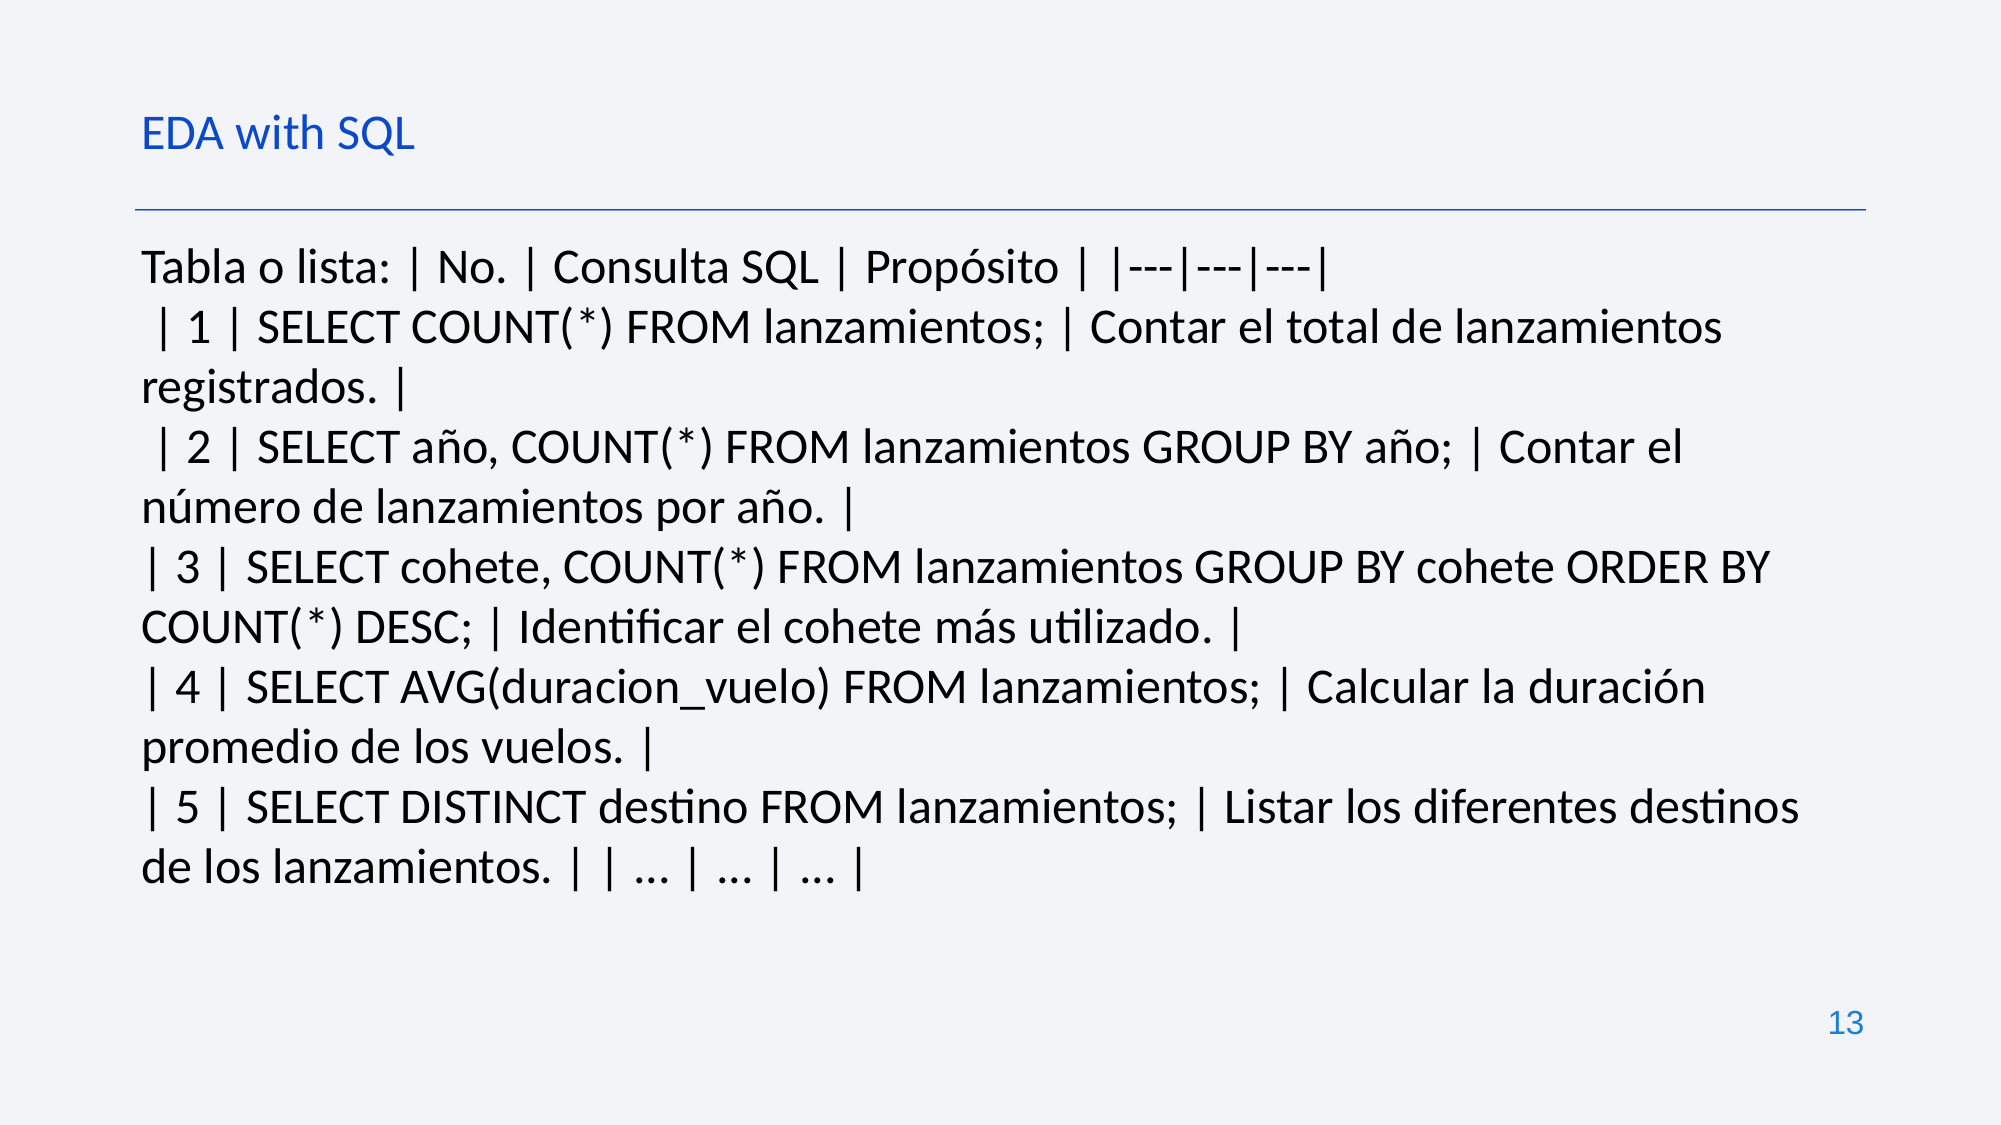

EDA with SQL
Tabla o lista: | No. | Consulta SQL | Propósito | |---|---|---|
 | 1 | SELECT COUNT(*) FROM lanzamientos; | Contar el total de lanzamientos registrados. |
 | 2 | SELECT año, COUNT(*) FROM lanzamientos GROUP BY año; | Contar el número de lanzamientos por año. |
| 3 | SELECT cohete, COUNT(*) FROM lanzamientos GROUP BY cohete ORDER BY COUNT(*) DESC; | Identificar el cohete más utilizado. |
| 4 | SELECT AVG(duracion_vuelo) FROM lanzamientos; | Calcular la duración promedio de los vuelos. |
| 5 | SELECT DISTINCT destino FROM lanzamientos; | Listar los diferentes destinos de los lanzamientos. | | ... | ... | ... |
13